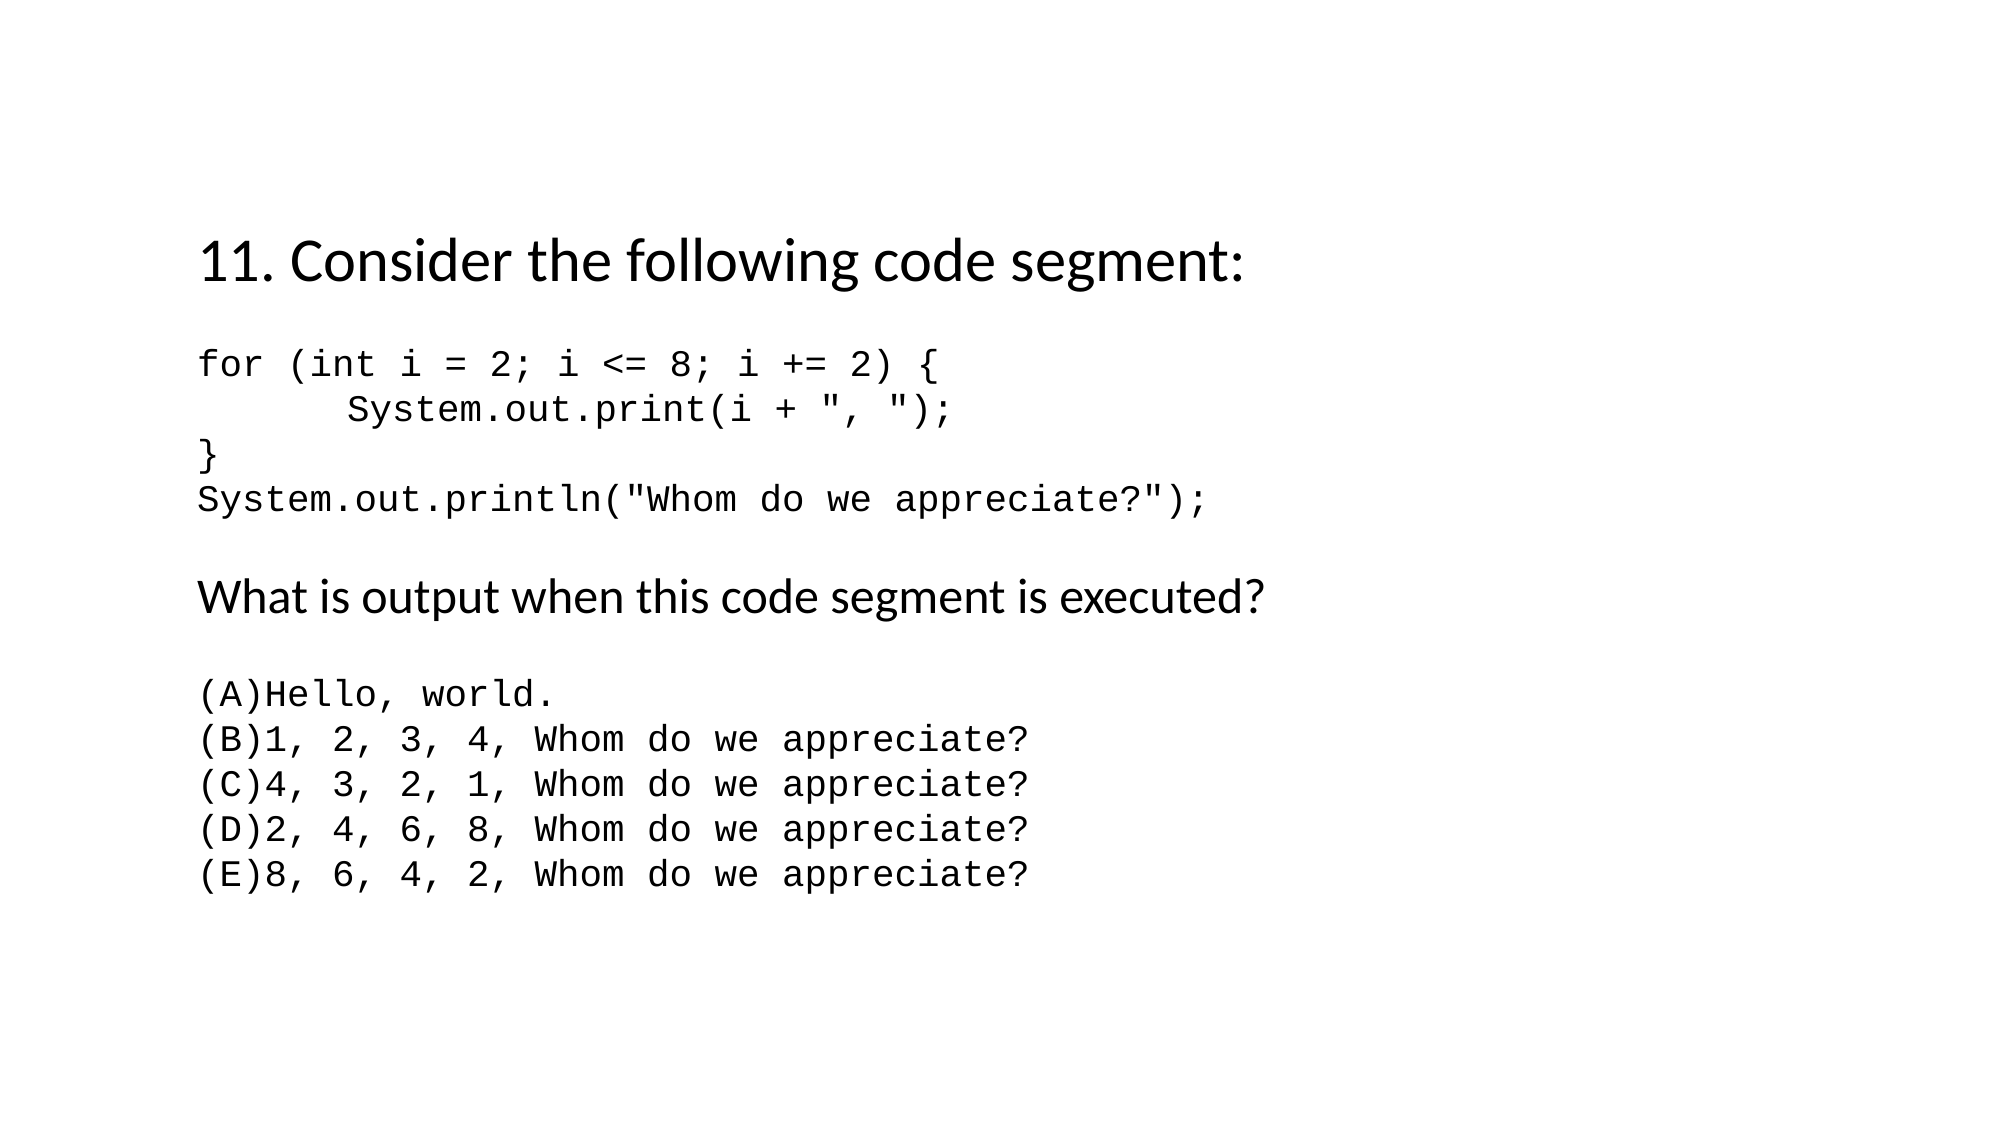

11. Consider the following code segment:

for (int i = 2; i <= 8; i += 2) {
	System.out.print(i + ", ");
}
System.out.println("Whom do we appreciate?");

What is output when this code segment is executed?

Hello, world.
1, 2, 3, 4, Whom do we appreciate?
4, 3, 2, 1, Whom do we appreciate?
2, 4, 6, 8, Whom do we appreciate?
8, 6, 4, 2, Whom do we appreciate?